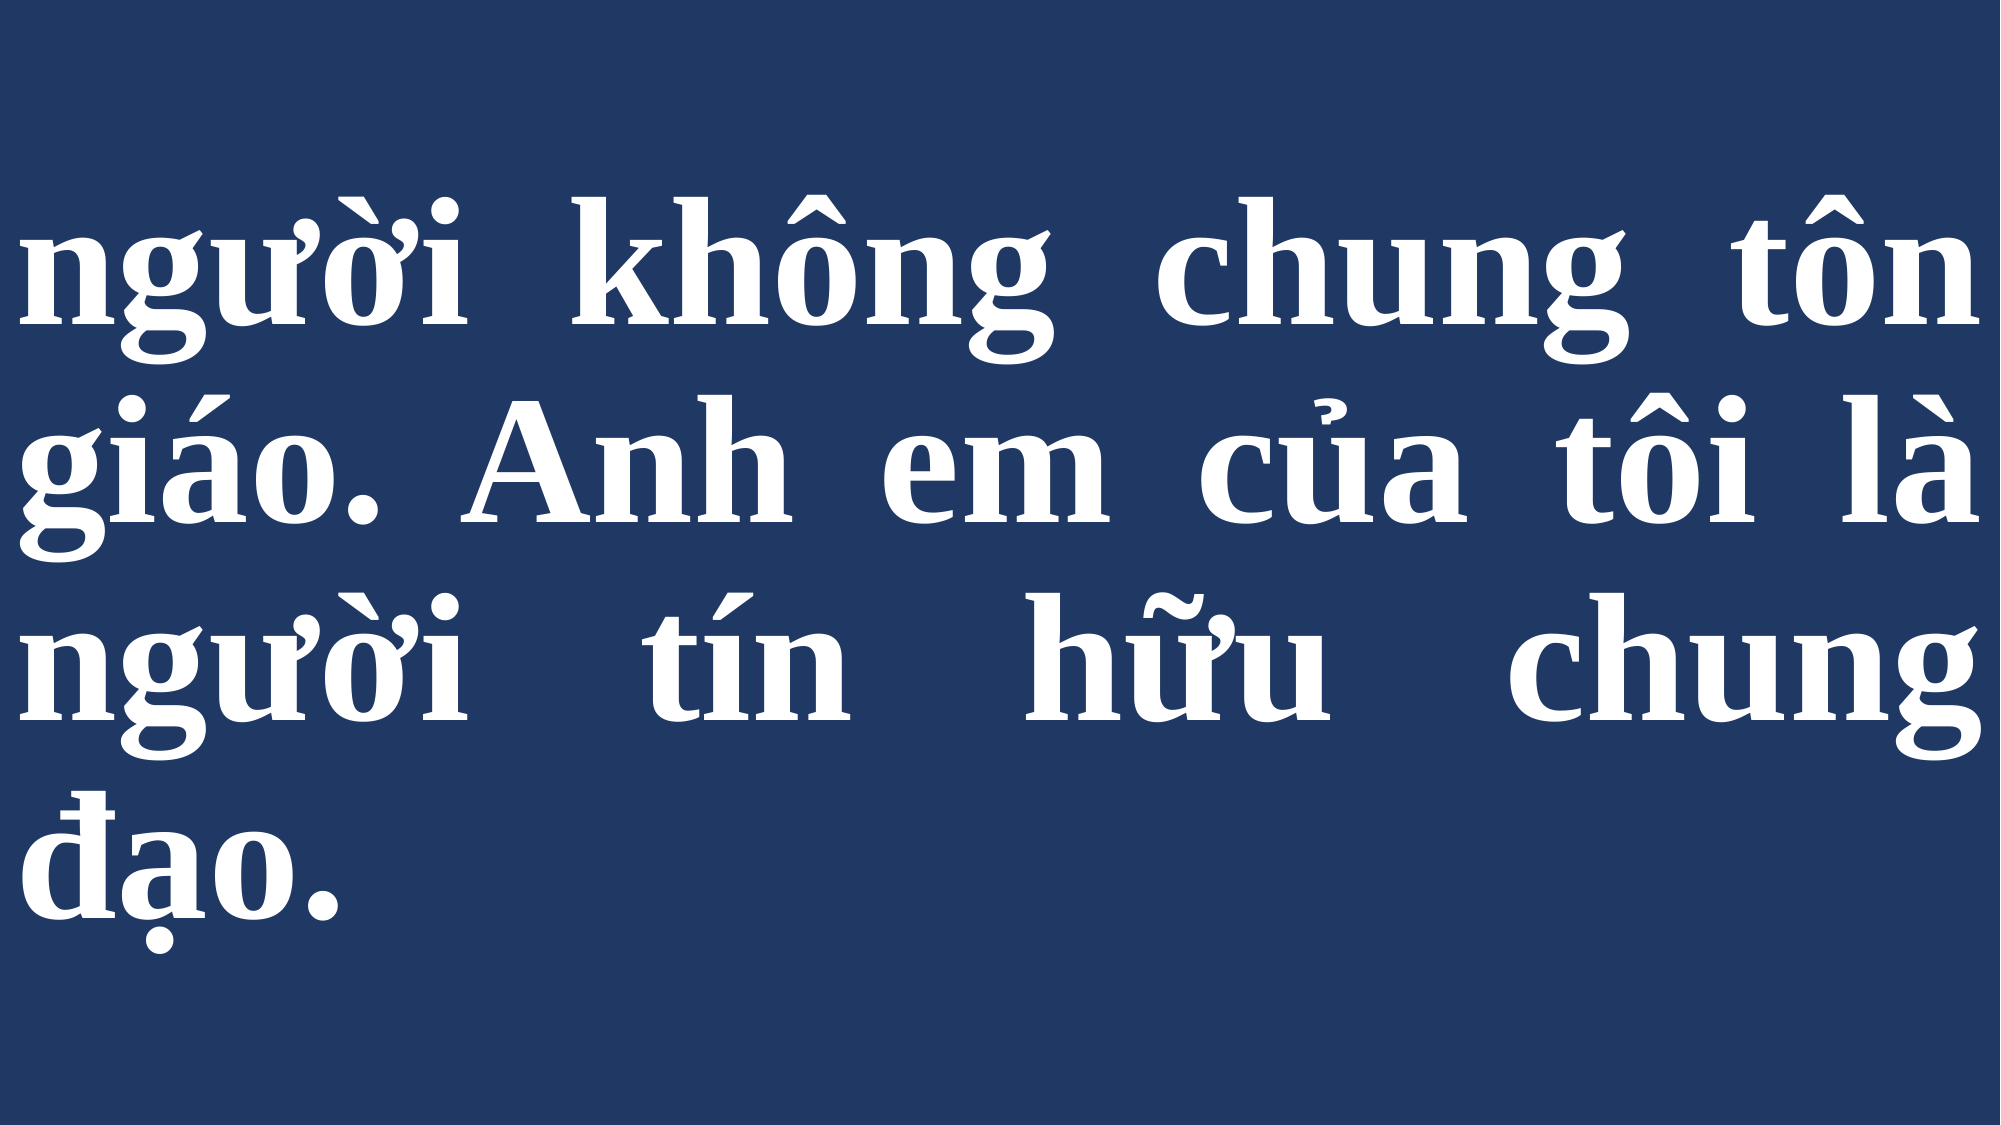

# người không chung tôn giáo. Anh em của tôi là người tín hữu chung đạo.